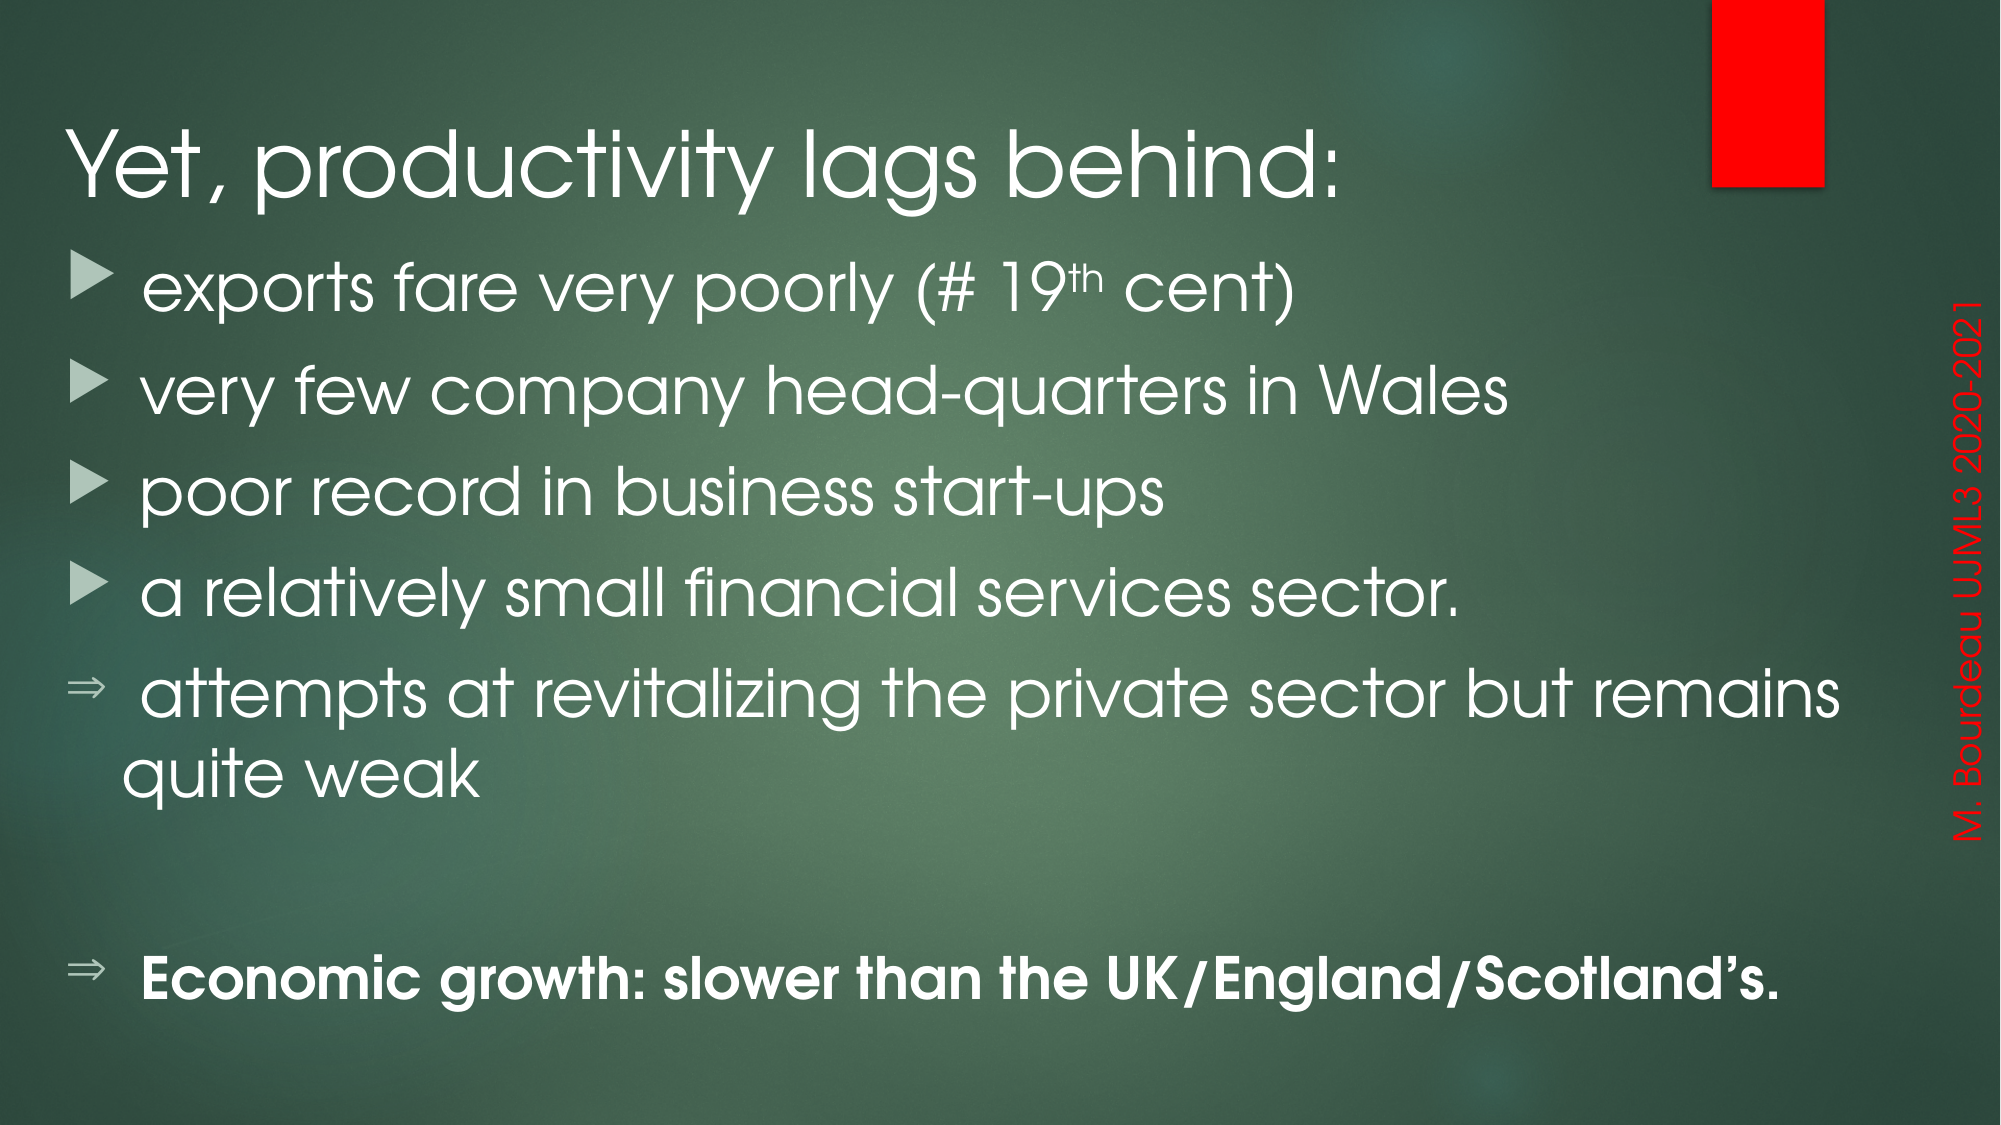

Yet, productivity lags behind:
 exports fare very poorly (# 19th cent)
 very few company head-quarters in Wales
 poor record in business start-ups
 a relatively small financial services sector.
 attempts at revitalizing the private sector but remains quite weak

 Economic growth: slower than the UK/England/Scotland’s.

M. Bourdeau UJML3 2020-2021